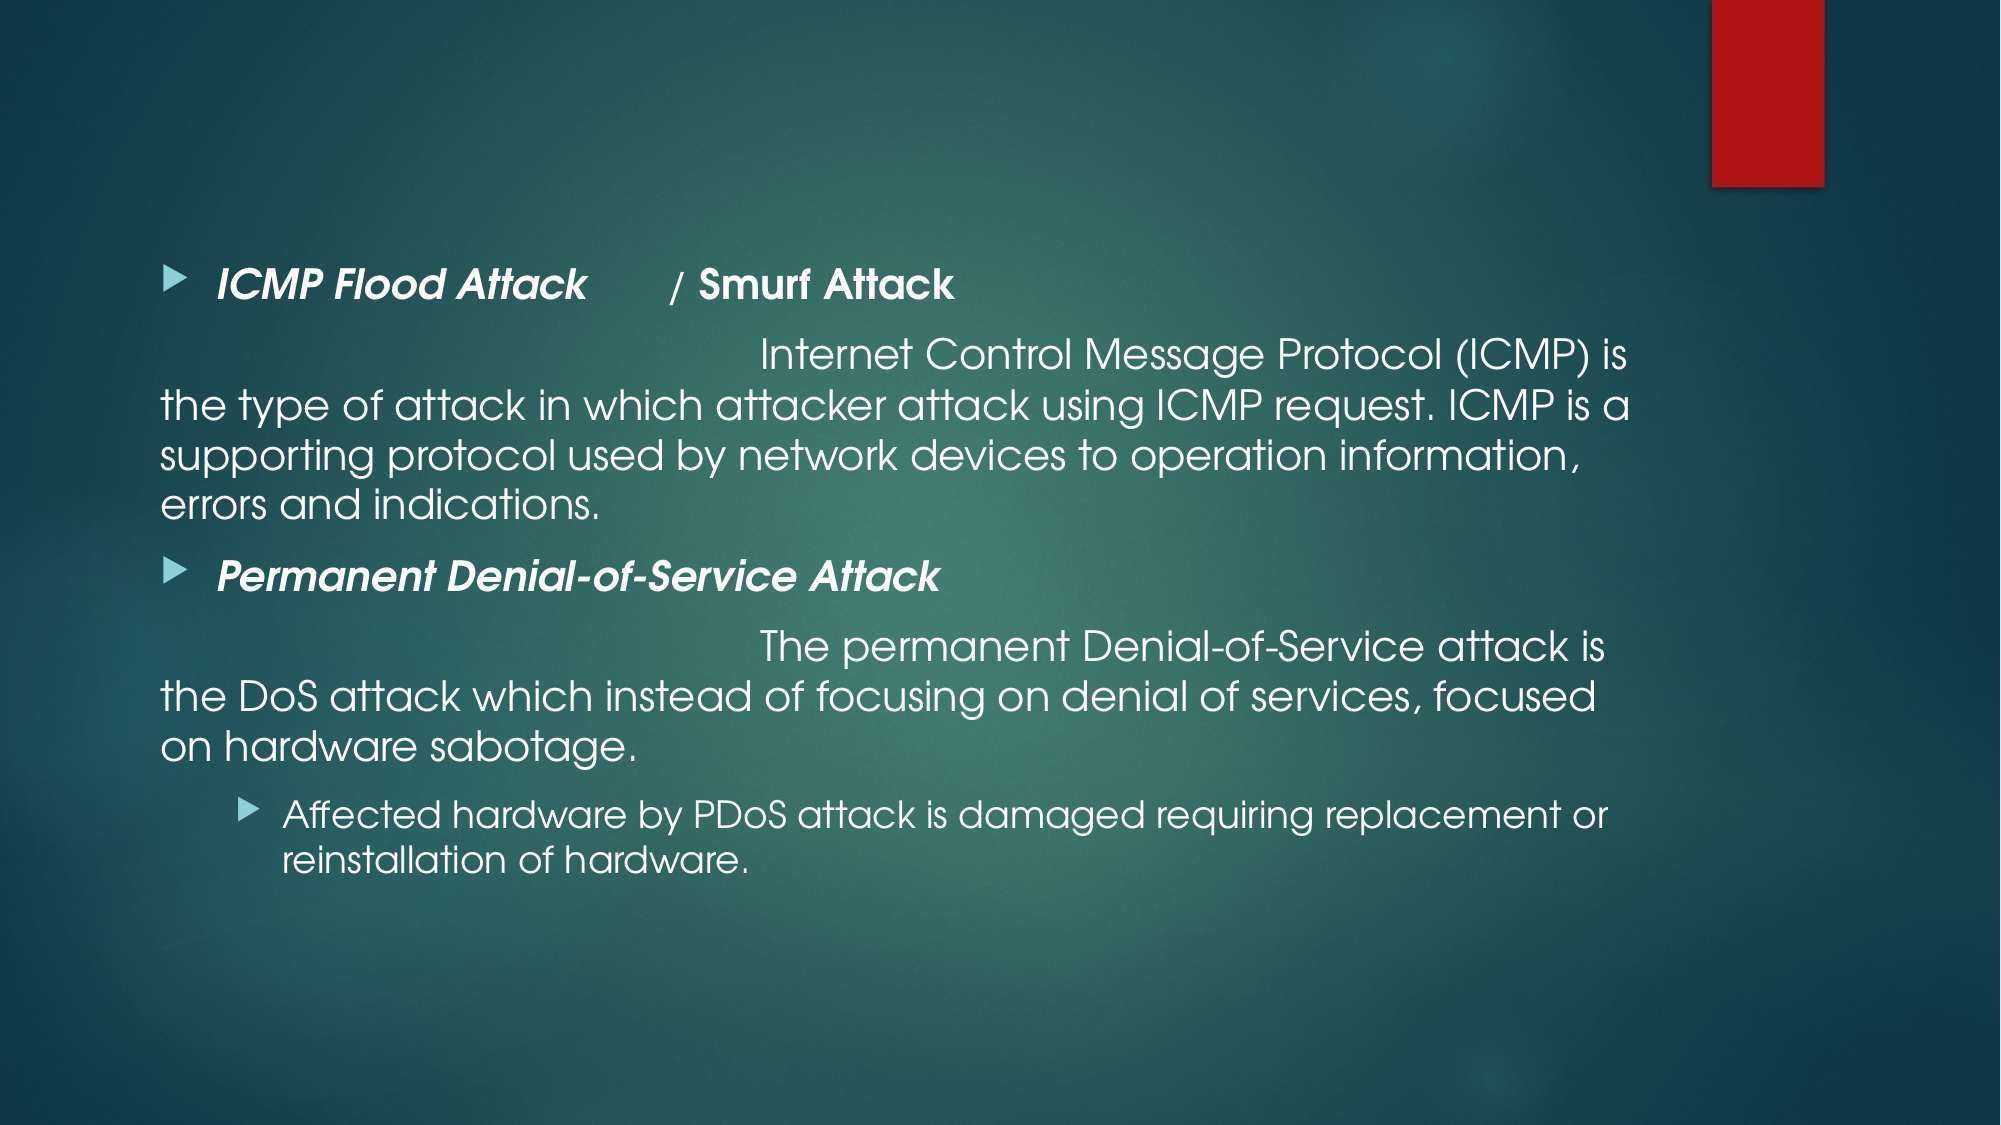

ICMP Flood Attack	/ Smurf Attack
				Internet Control Message Protocol (ICMP) is the type of attack in which attacker attack using ICMP request. ICMP is a supporting protocol used by network devices to operation information, errors and indications.
Permanent Denial-of-Service Attack
				The permanent Denial-of-Service attack is the DoS attack which instead of focusing on denial of services, focused on hardware sabotage.
Affected hardware by PDoS attack is damaged requiring replacement or reinstallation of hardware.